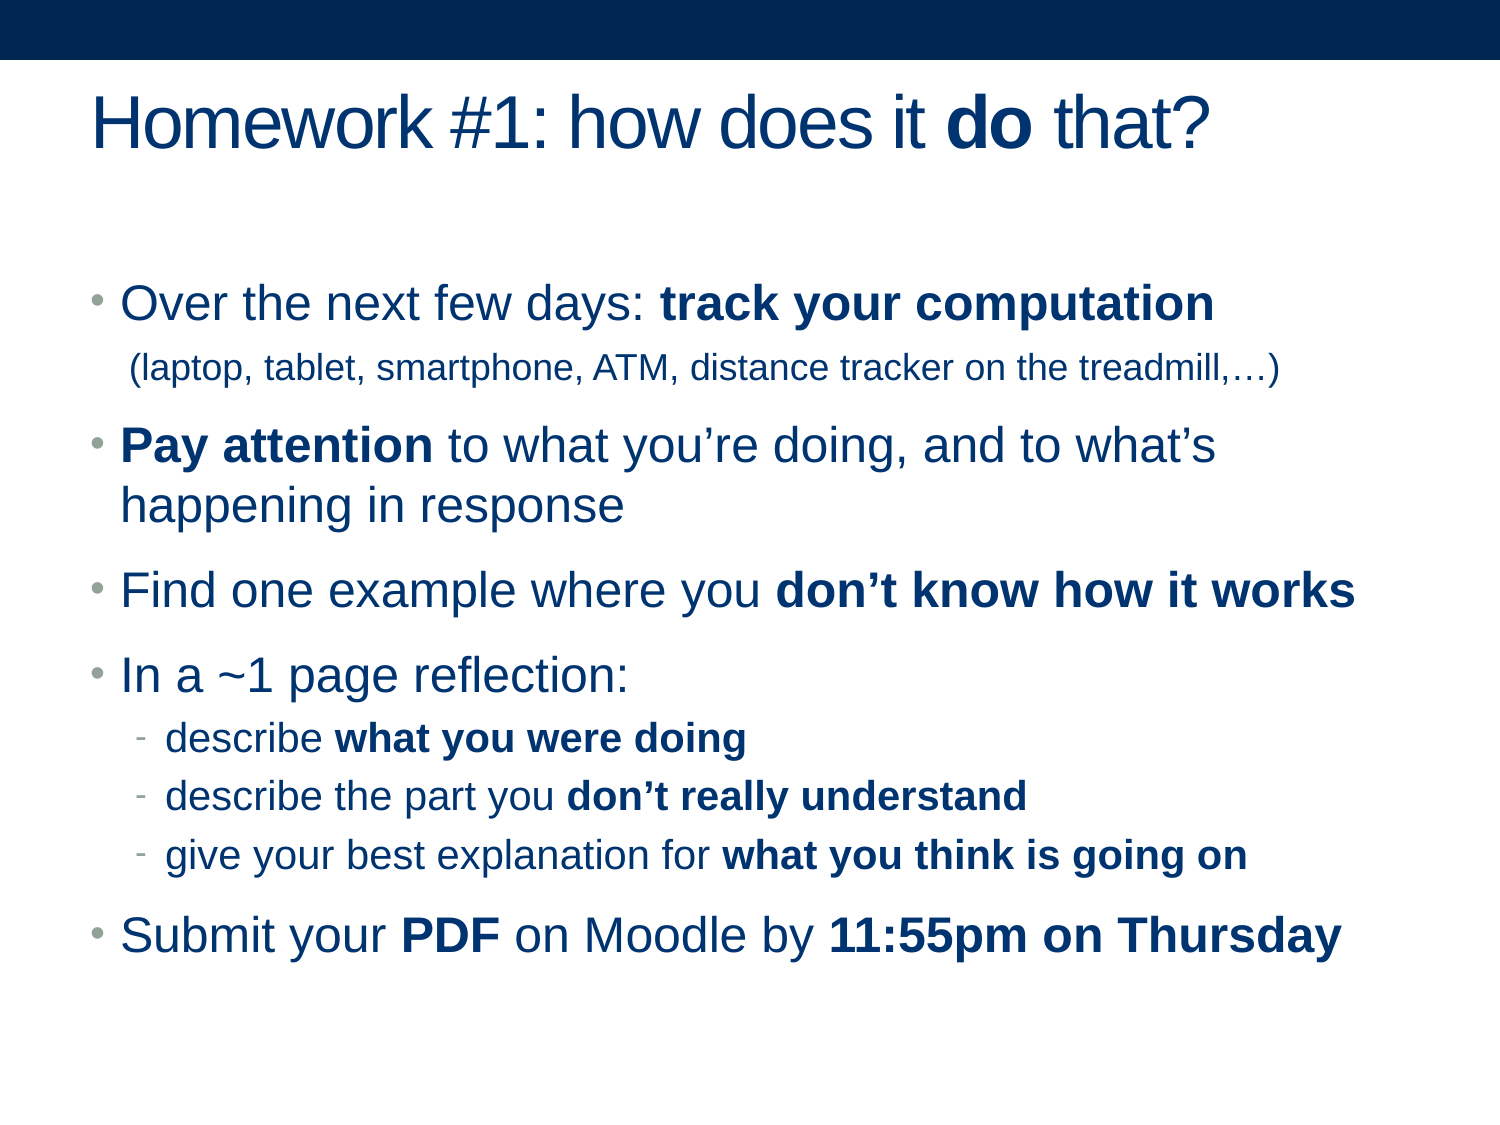

# Homework #1: how does it do that?
Over the next few days: track your computation
(laptop, tablet, smartphone, ATM, distance tracker on the treadmill,…)
Pay attention to what you’re doing, and to what’s happening in response
Find one example where you don’t know how it works
In a ~1 page reflection:
describe what you were doing
describe the part you don’t really understand
give your best explanation for what you think is going on
Submit your PDF on Moodle by 11:55pm on Thursday